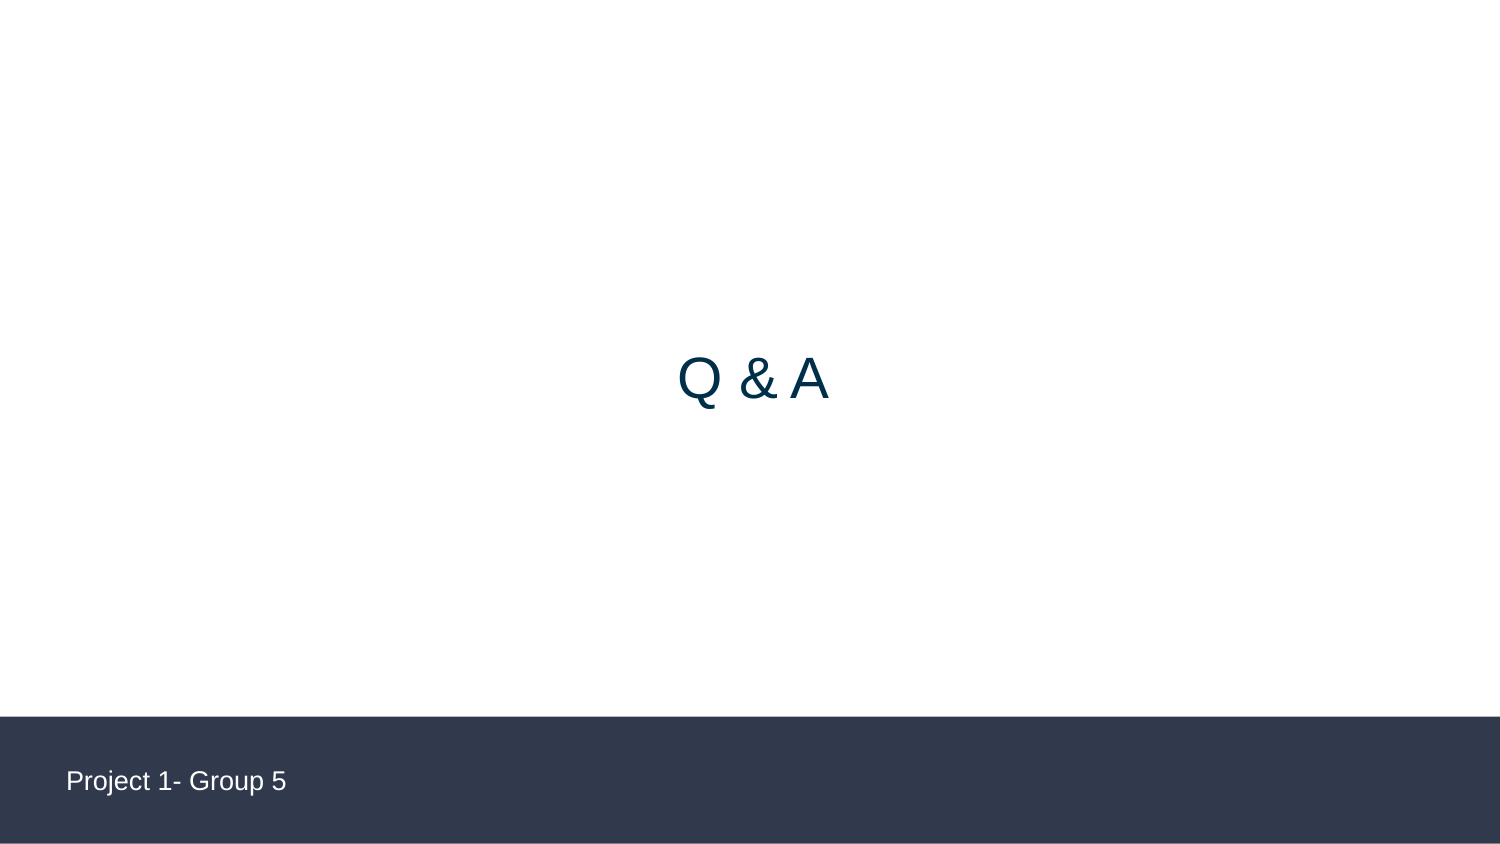

Q & A
Project 1- Group 5